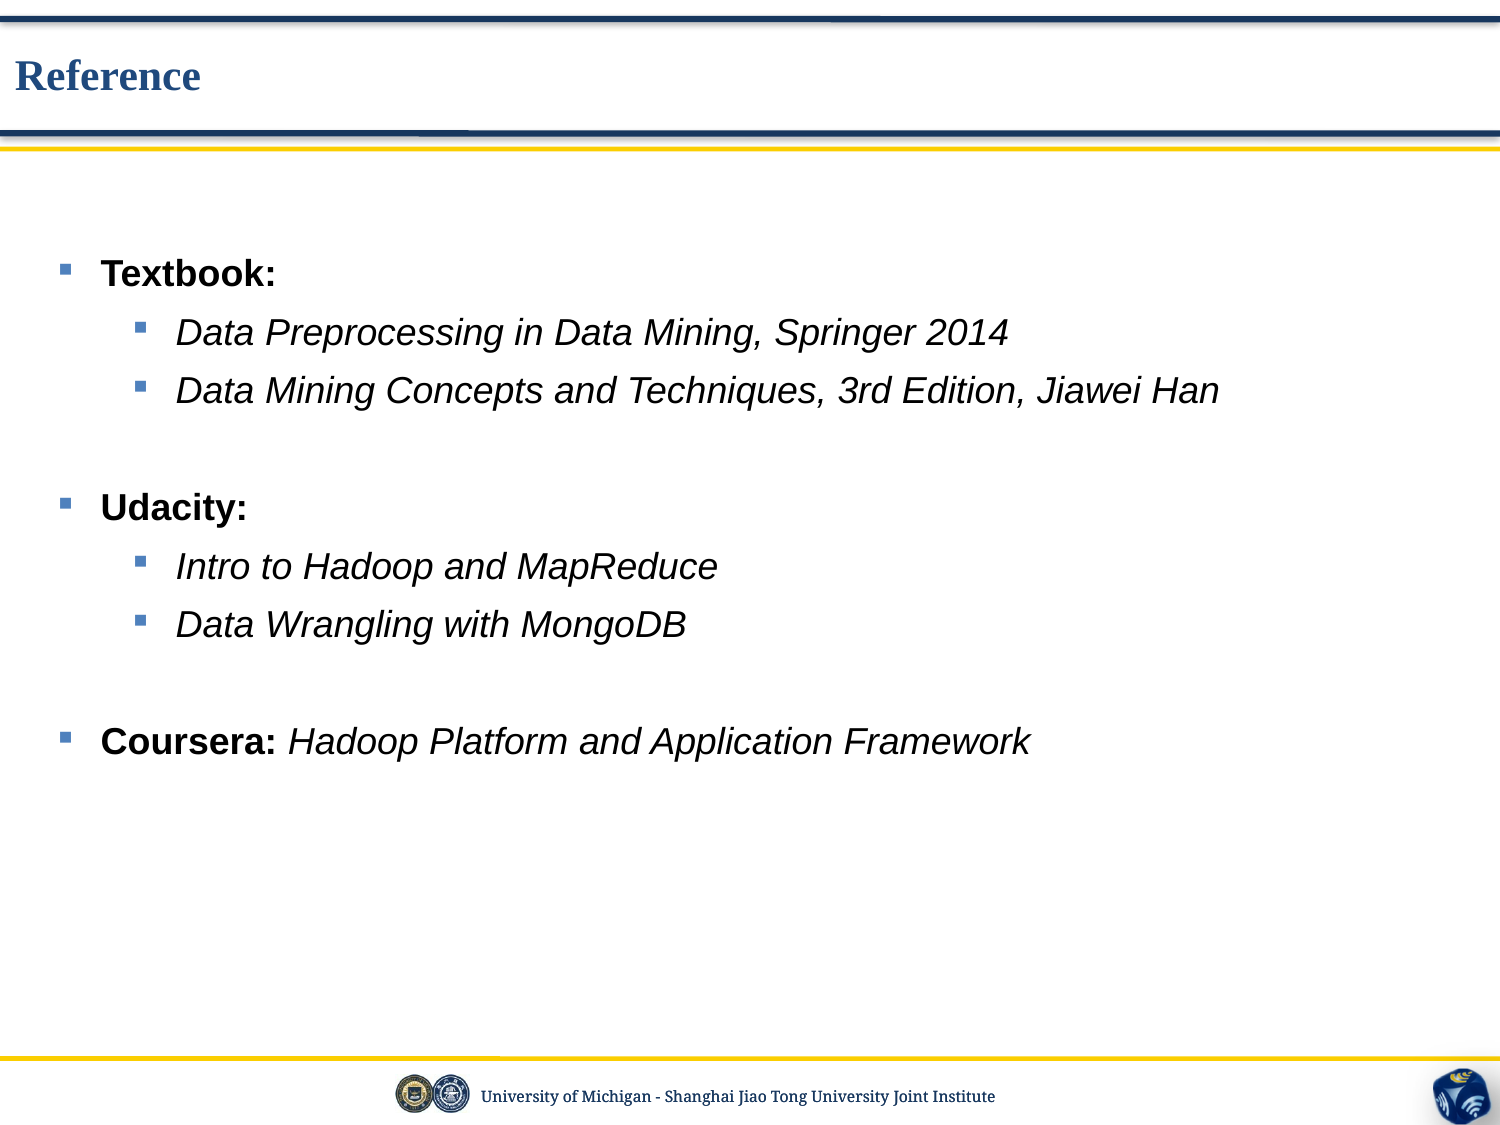

Reference
Textbook:
Data Preprocessing in Data Mining, Springer 2014
Data Mining Concepts and Techniques, 3rd Edition, Jiawei Han

Udacity:
Intro to Hadoop and MapReduce
Data Wrangling with MongoDB

Coursera: Hadoop Platform and Application Framework